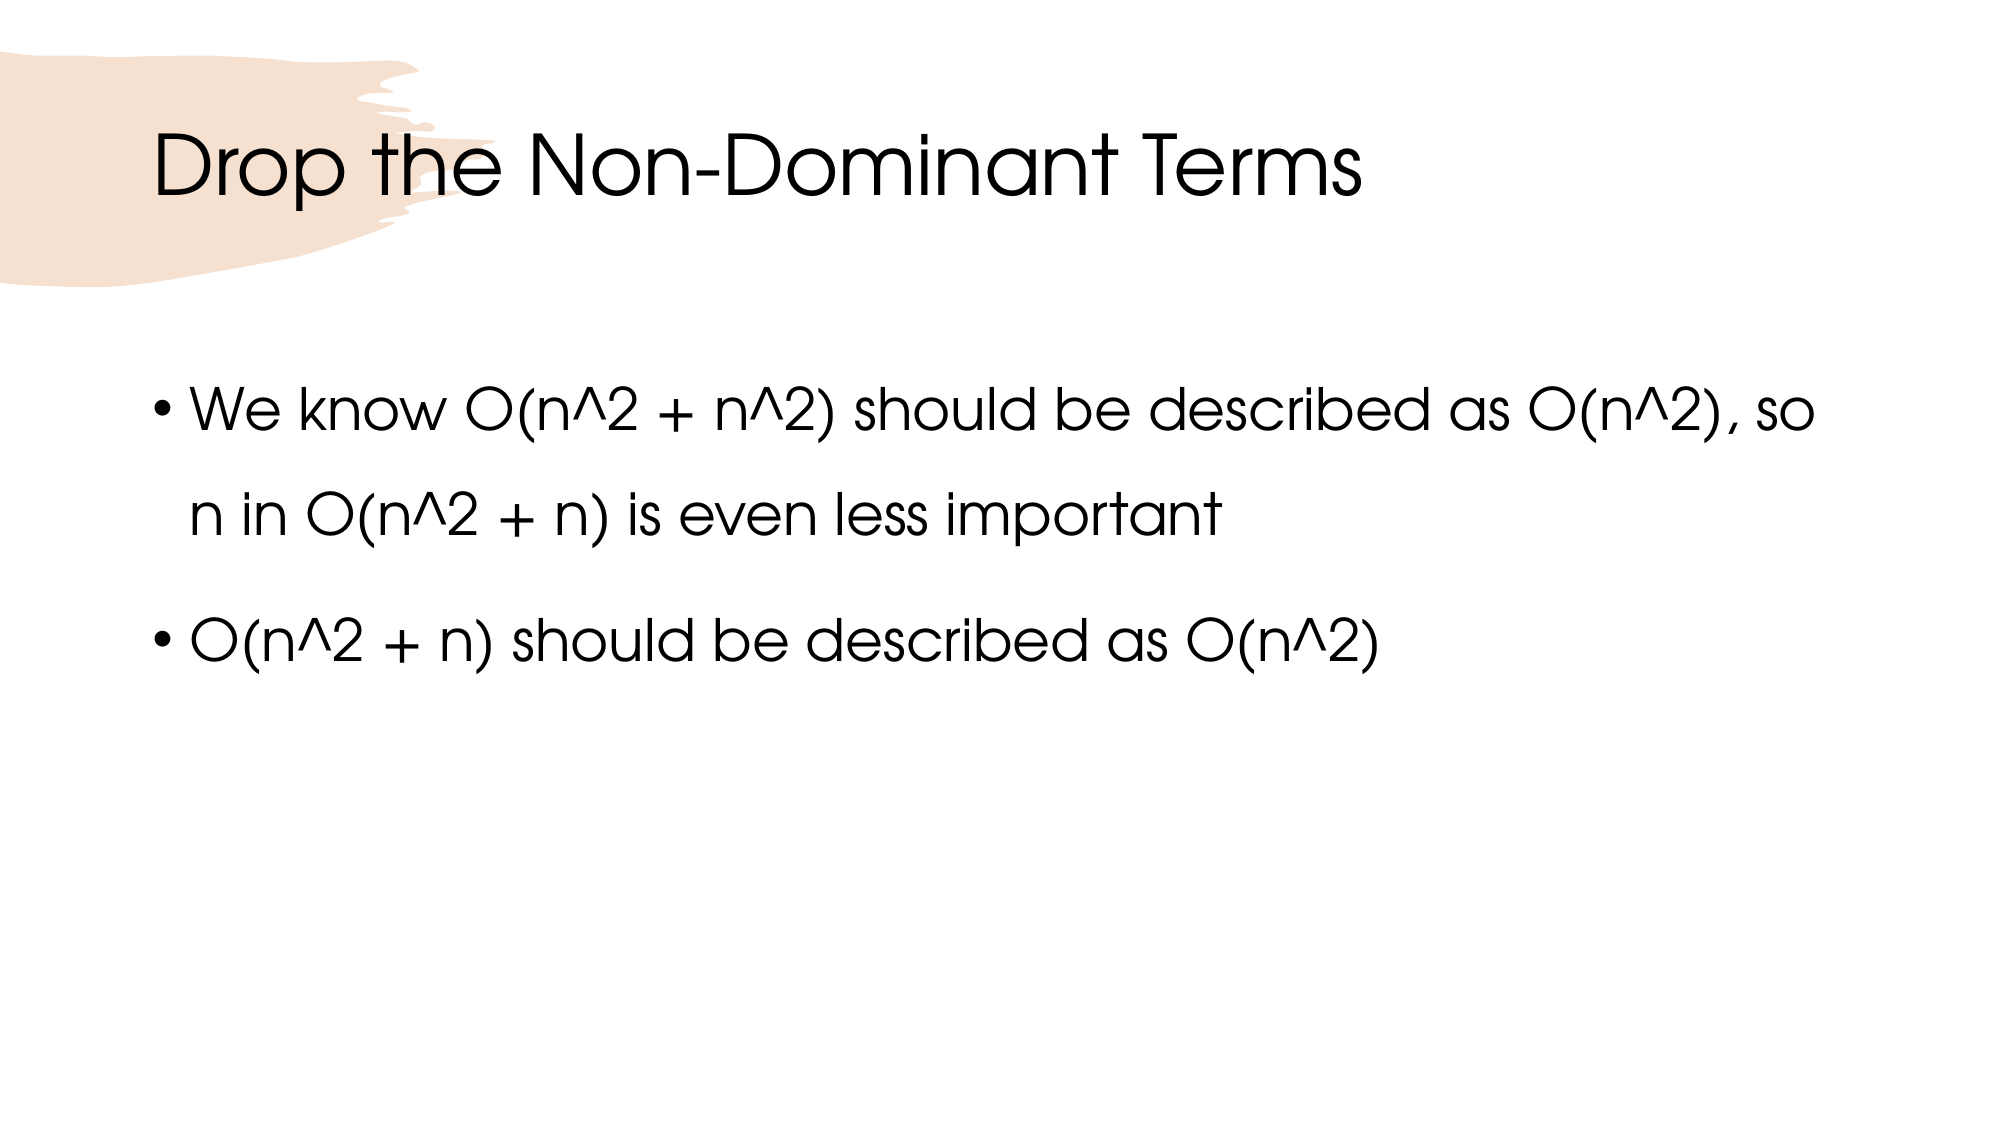

# Drop the Non-Dominant Terms
We know O(n^2 + n^2) should be described as O(n^2), so n in O(n^2 + n) is even less important
O(n^2 + n) should be described as O(n^2)